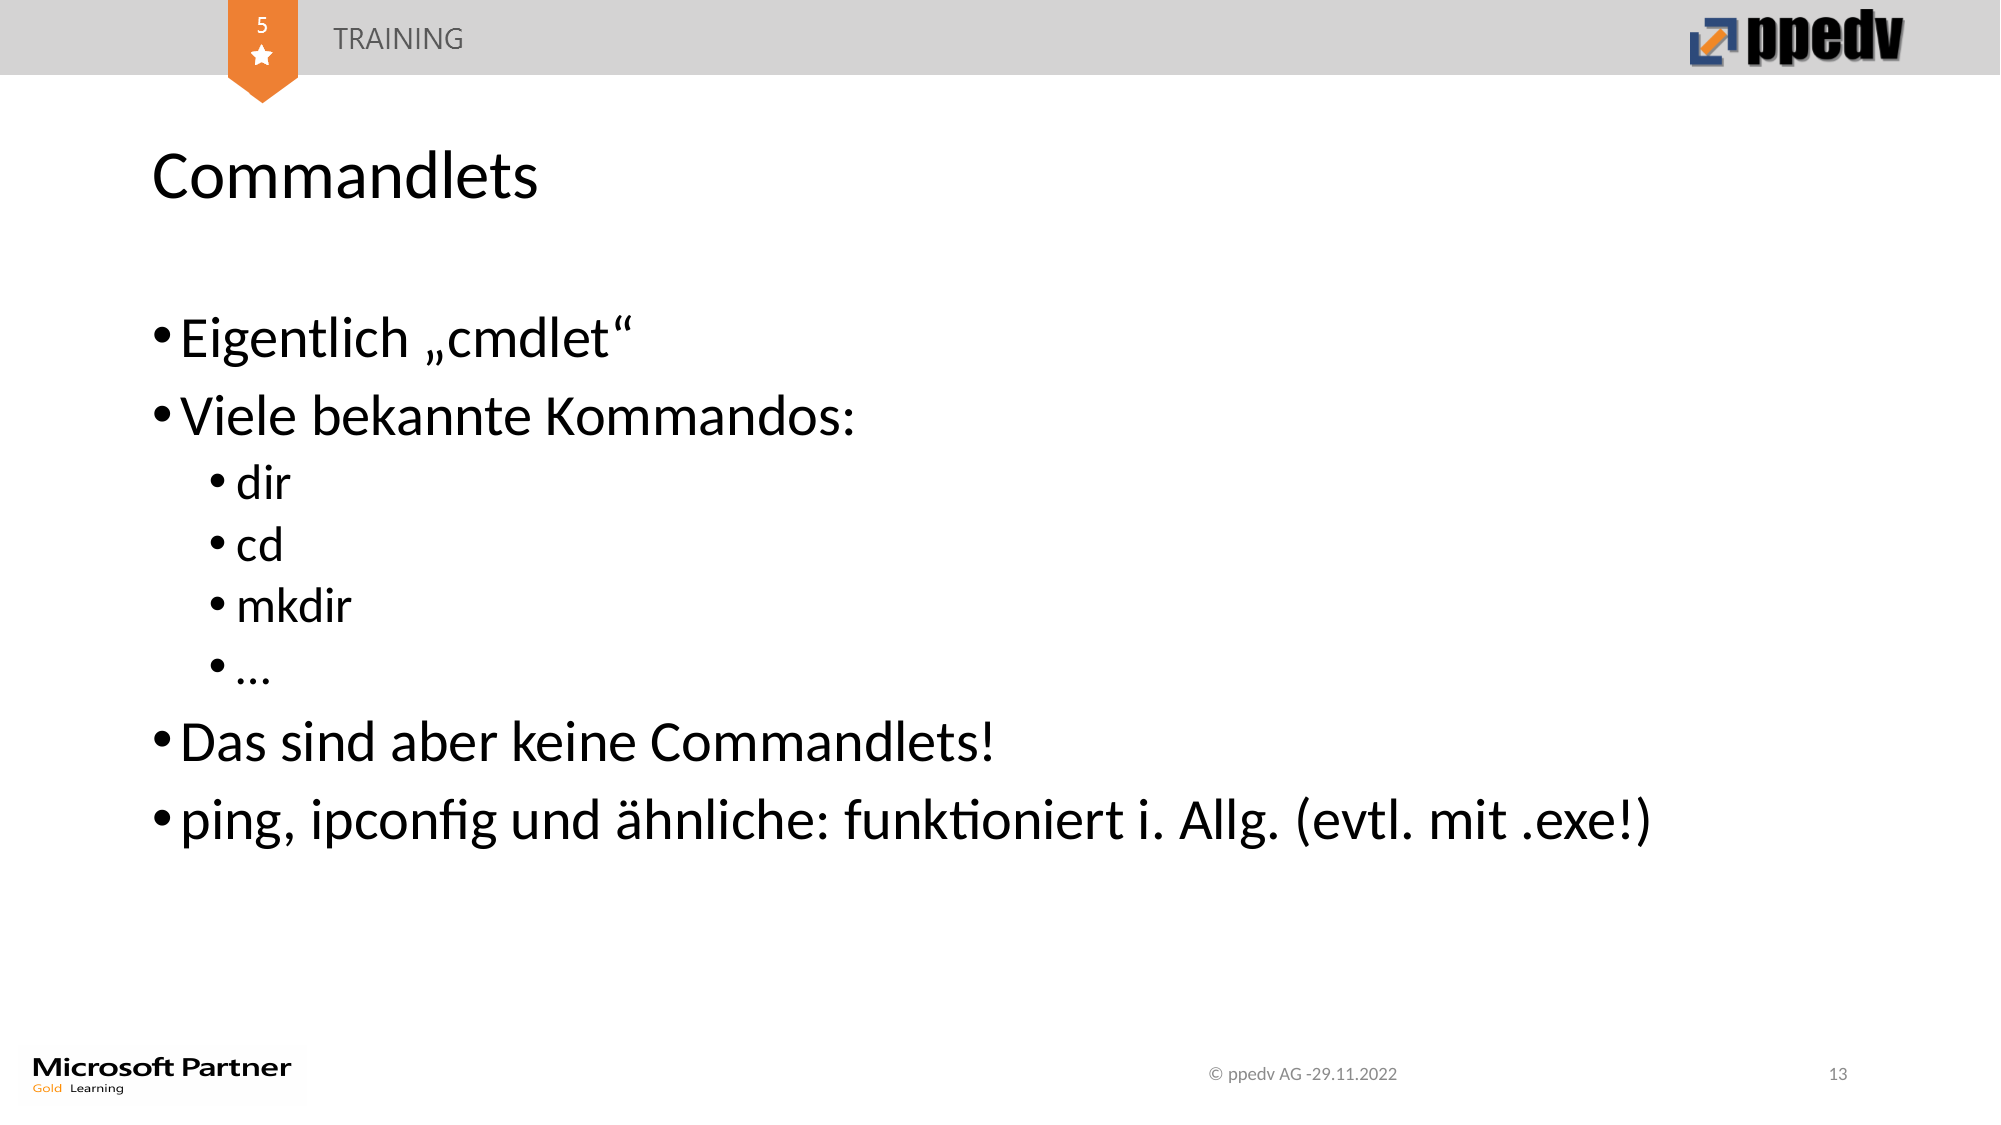

# Commandlets
Eigentlich „cmdlet“
Viele bekannte Kommandos:
dir
cd
mkdir
…
Das sind aber keine Commandlets!
ping, ipconfig und ähnliche: funktioniert i. Allg. (evtl. mit .exe!)

© ppedv AG -29.11.2022
13